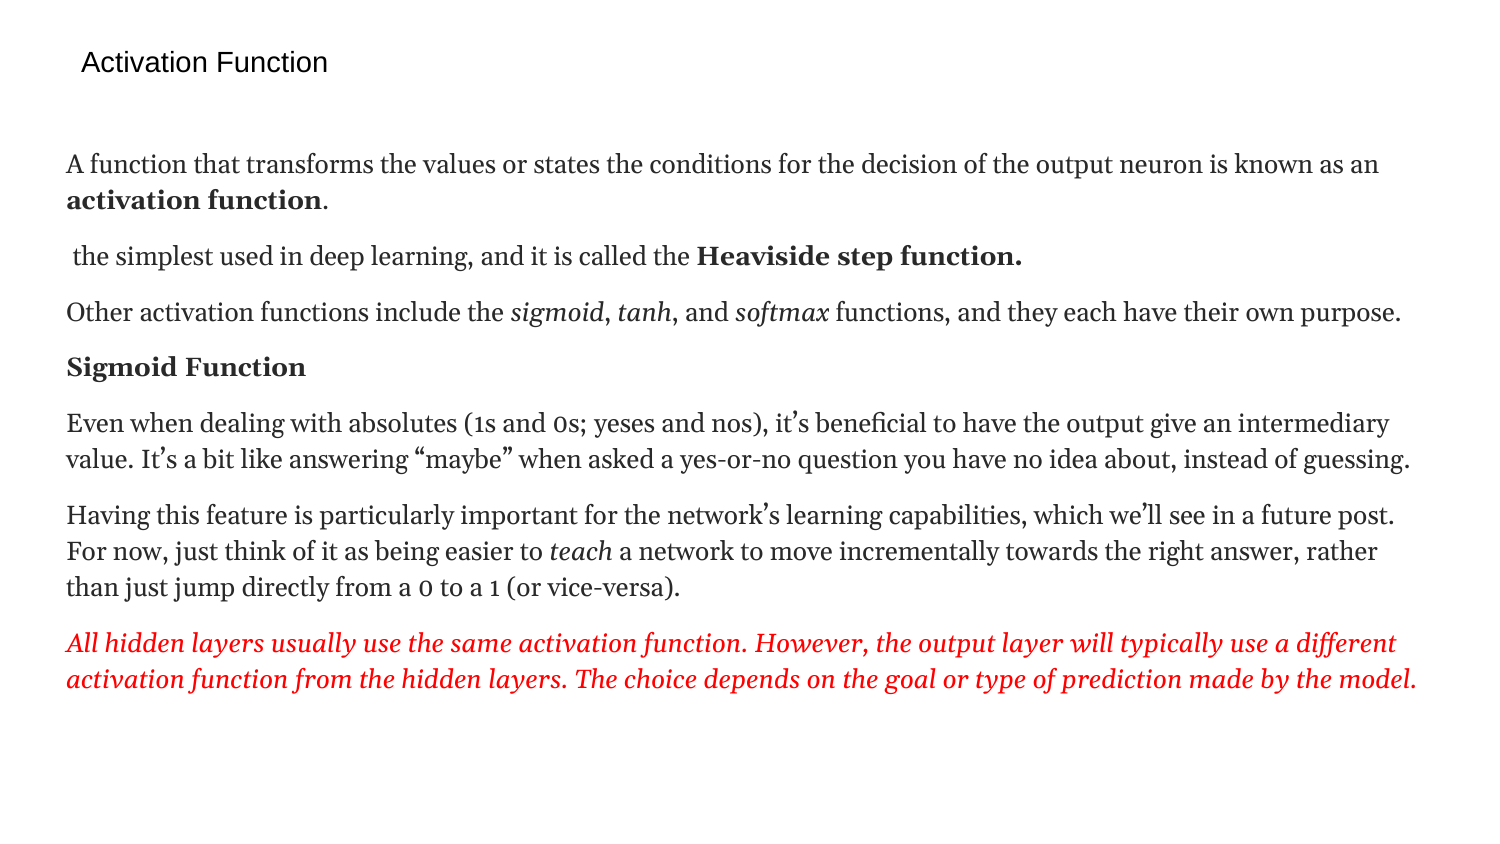

Activation Function
A function that transforms the values or states the conditions for the decision of the output neuron is known as an activation function.
 the simplest used in deep learning, and it is called the Heaviside step function.
Other activation functions include the sigmoid, tanh, and softmax functions, and they each have their own purpose.
Sigmoid Function
Even when dealing with absolutes (1s and 0s; yeses and nos), it’s beneficial to have the output give an intermediary value. It’s a bit like answering “maybe” when asked a yes-or-no question you have no idea about, instead of guessing.
Having this feature is particularly important for the network’s learning capabilities, which we’ll see in a future post. For now, just think of it as being easier to teach a network to move incrementally towards the right answer, rather than just jump directly from a 0 to a 1 (or vice-versa).
All hidden layers usually use the same activation function. However, the output layer will typically use a different activation function from the hidden layers. The choice depends on the goal or type of prediction made by the model.